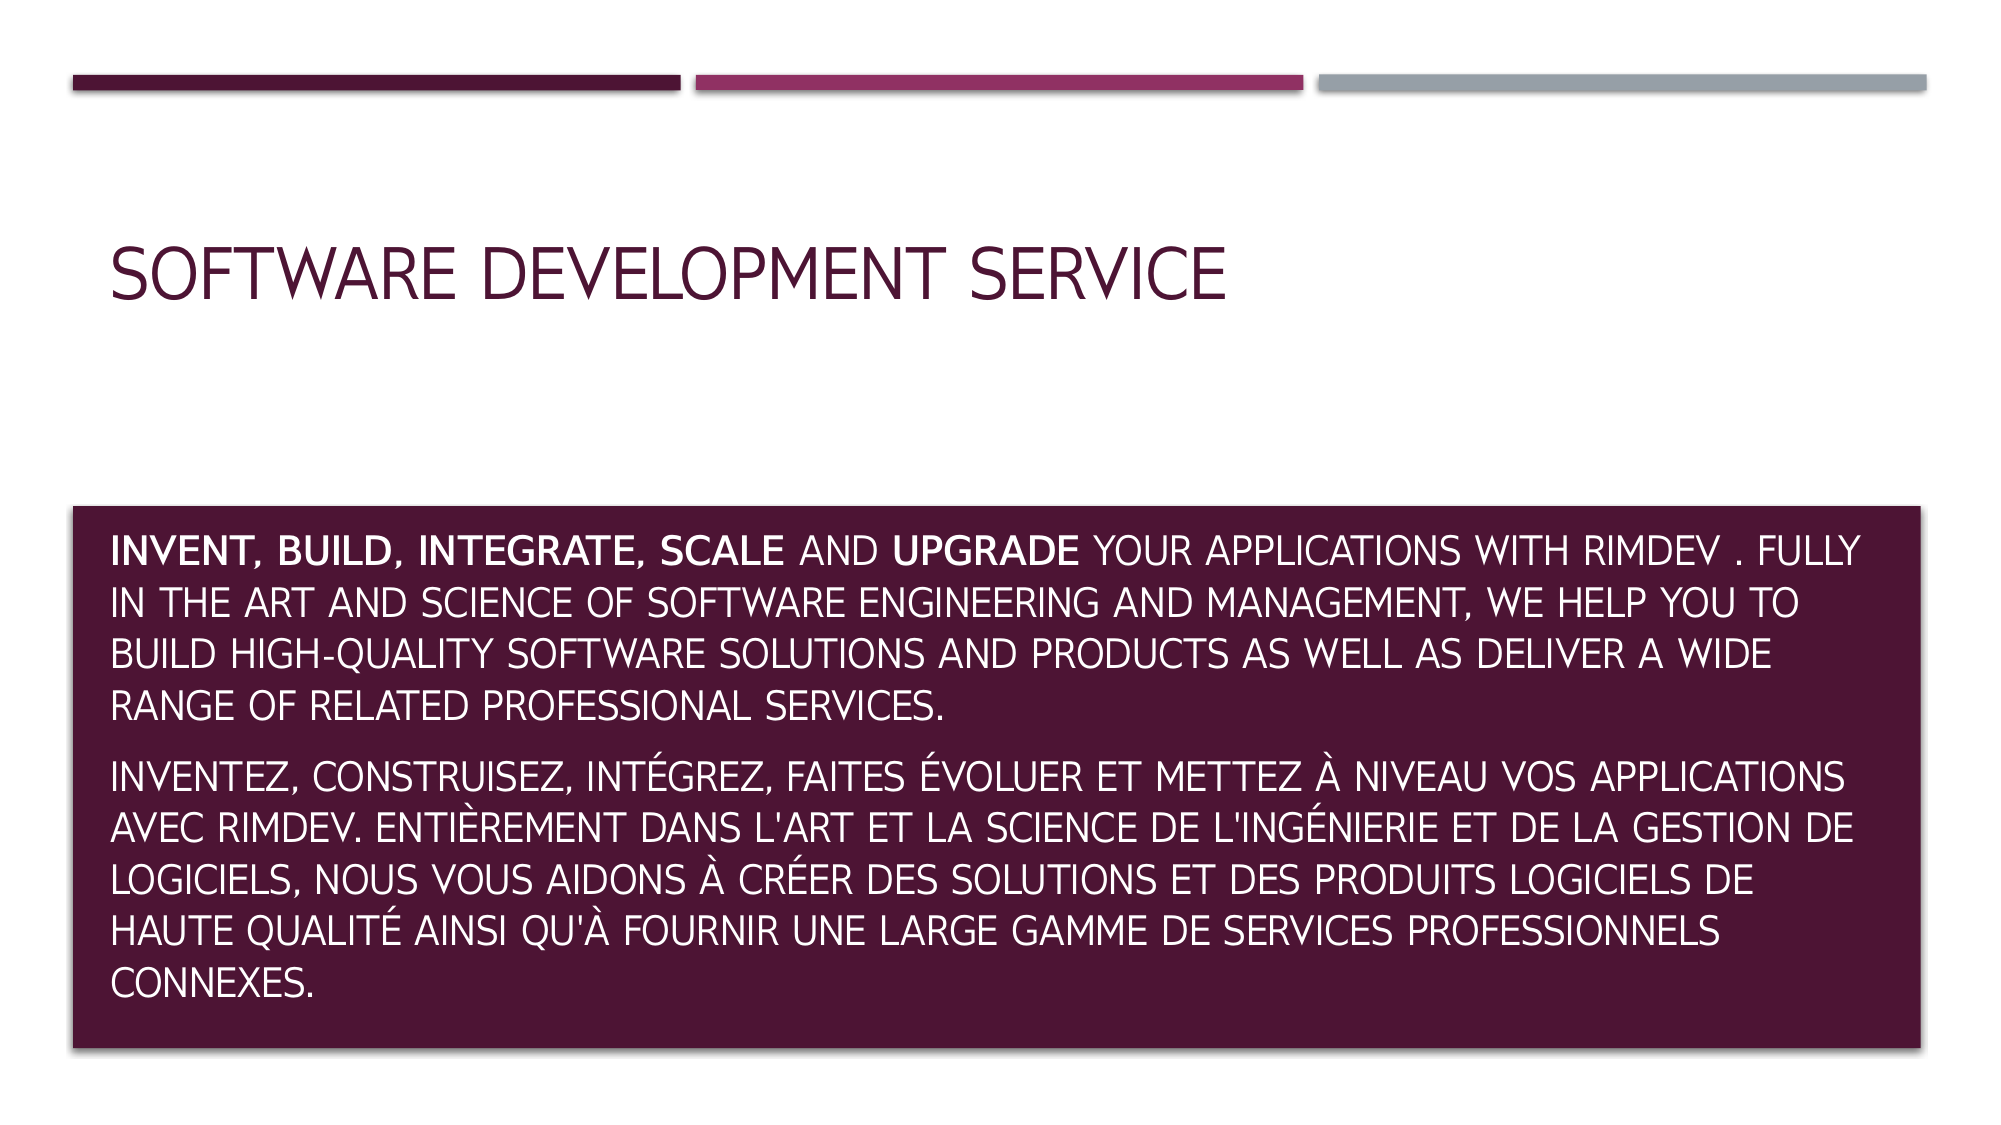

# software development service
Invent, build, integrate, scale and upgrade your applications with RIMDEV . Fully in the art and science of software engineering and management, we help you to build high-quality software solutions and products as well as deliver a wide range of related professional services.
Inventez, construisez, intégrez, faites évoluer et mettez à niveau vos applications avec RIMDEV. Entièrement dans l'art et la science de l'ingénierie et de la gestion de logiciels, nous vous aidons à créer des solutions et des produits logiciels de haute qualité ainsi qu'à fournir une large gamme de services professionnels connexes.